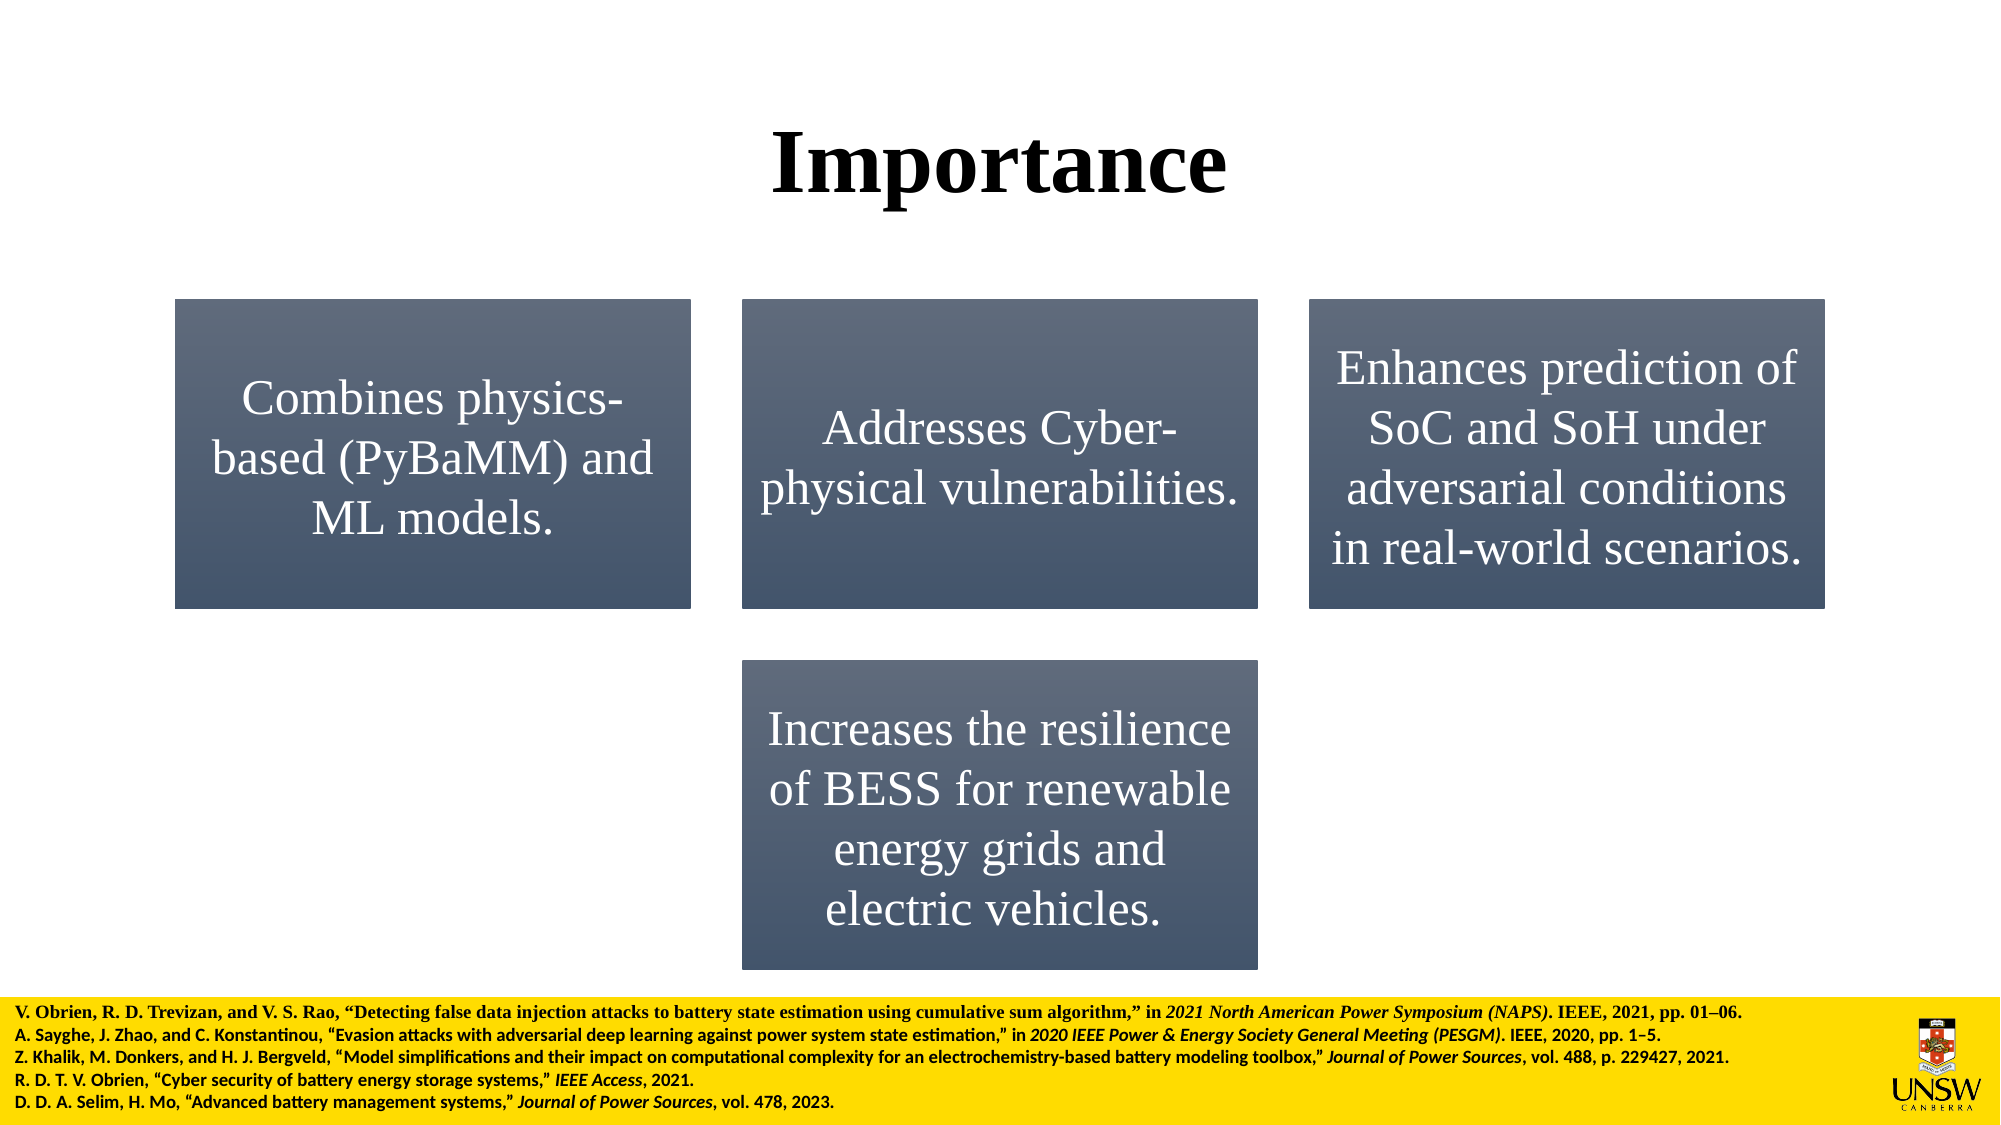

# Importance
Combines physics-based (PyBaMM) and ML models.
Addresses Cyber-physical vulnerabilities.
Enhances prediction of SoC and SoH under adversarial conditions in real-world scenarios.
Increases the resilience of BESS for renewable energy grids and electric vehicles.
V. Obrien, R. D. Trevizan, and V. S. Rao, “Detecting false data injection attacks to battery state estimation using cumulative sum algorithm,” in 2021 North American Power Symposium (NAPS). IEEE, 2021, pp. 01–06.
A. Sayghe, J. Zhao, and C. Konstantinou, “Evasion attacks with adversarial deep learning against power system state estimation,” in 2020 IEEE Power & Energy Society General Meeting (PESGM). IEEE, 2020, pp. 1–5.
Z. Khalik, M. Donkers, and H. J. Bergveld, “Model simplifications and their impact on computational complexity for an electrochemistry-based battery modeling toolbox,” Journal of Power Sources, vol. 488, p. 229427, 2021.
R. D. T. V. Obrien, “Cyber security of battery energy storage systems,” IEEE Access, 2021.
D. D. A. Selim, H. Mo, “Advanced battery management systems,” Journal of Power Sources, vol. 478, 2023.